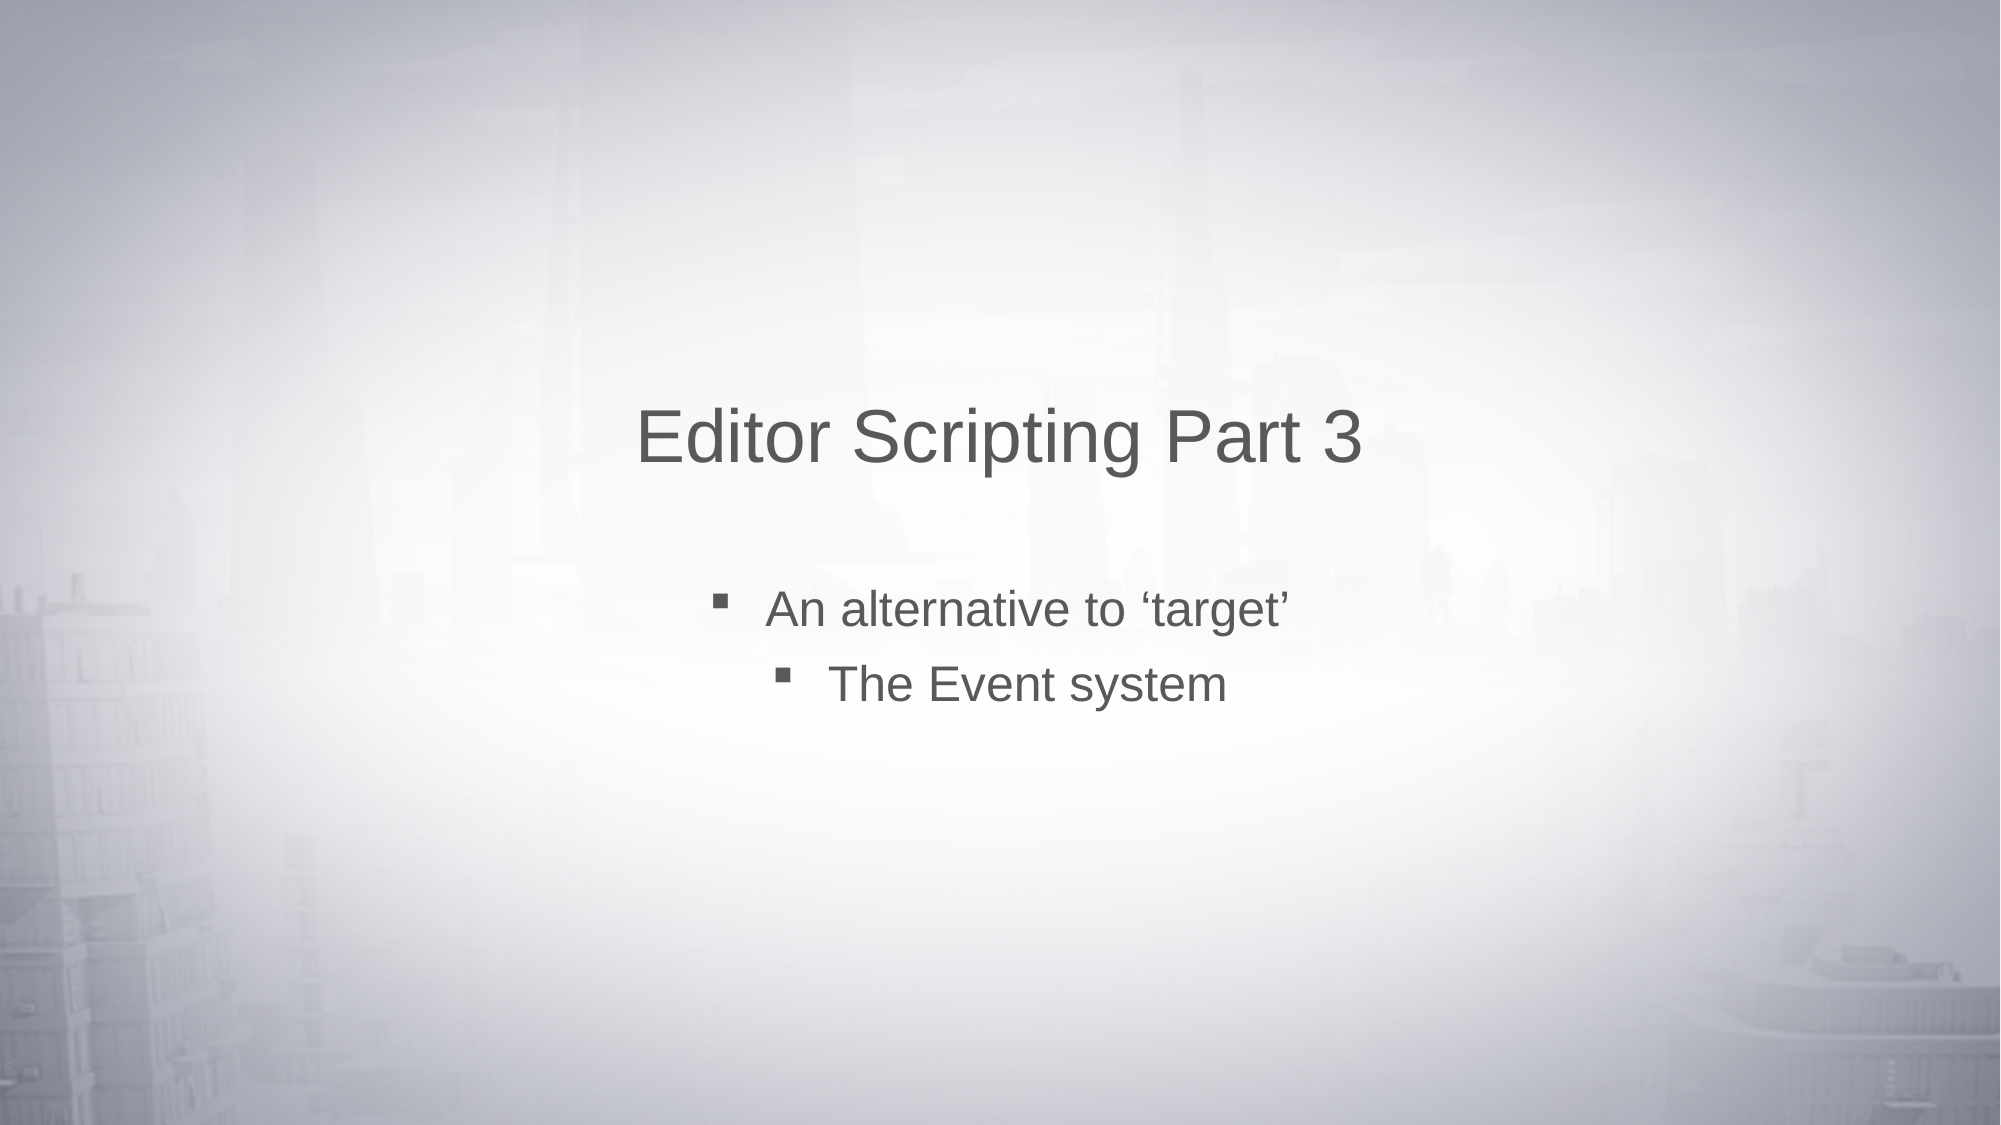

# Editor Scripting Part 3
An alternative to ‘target’
The Event system